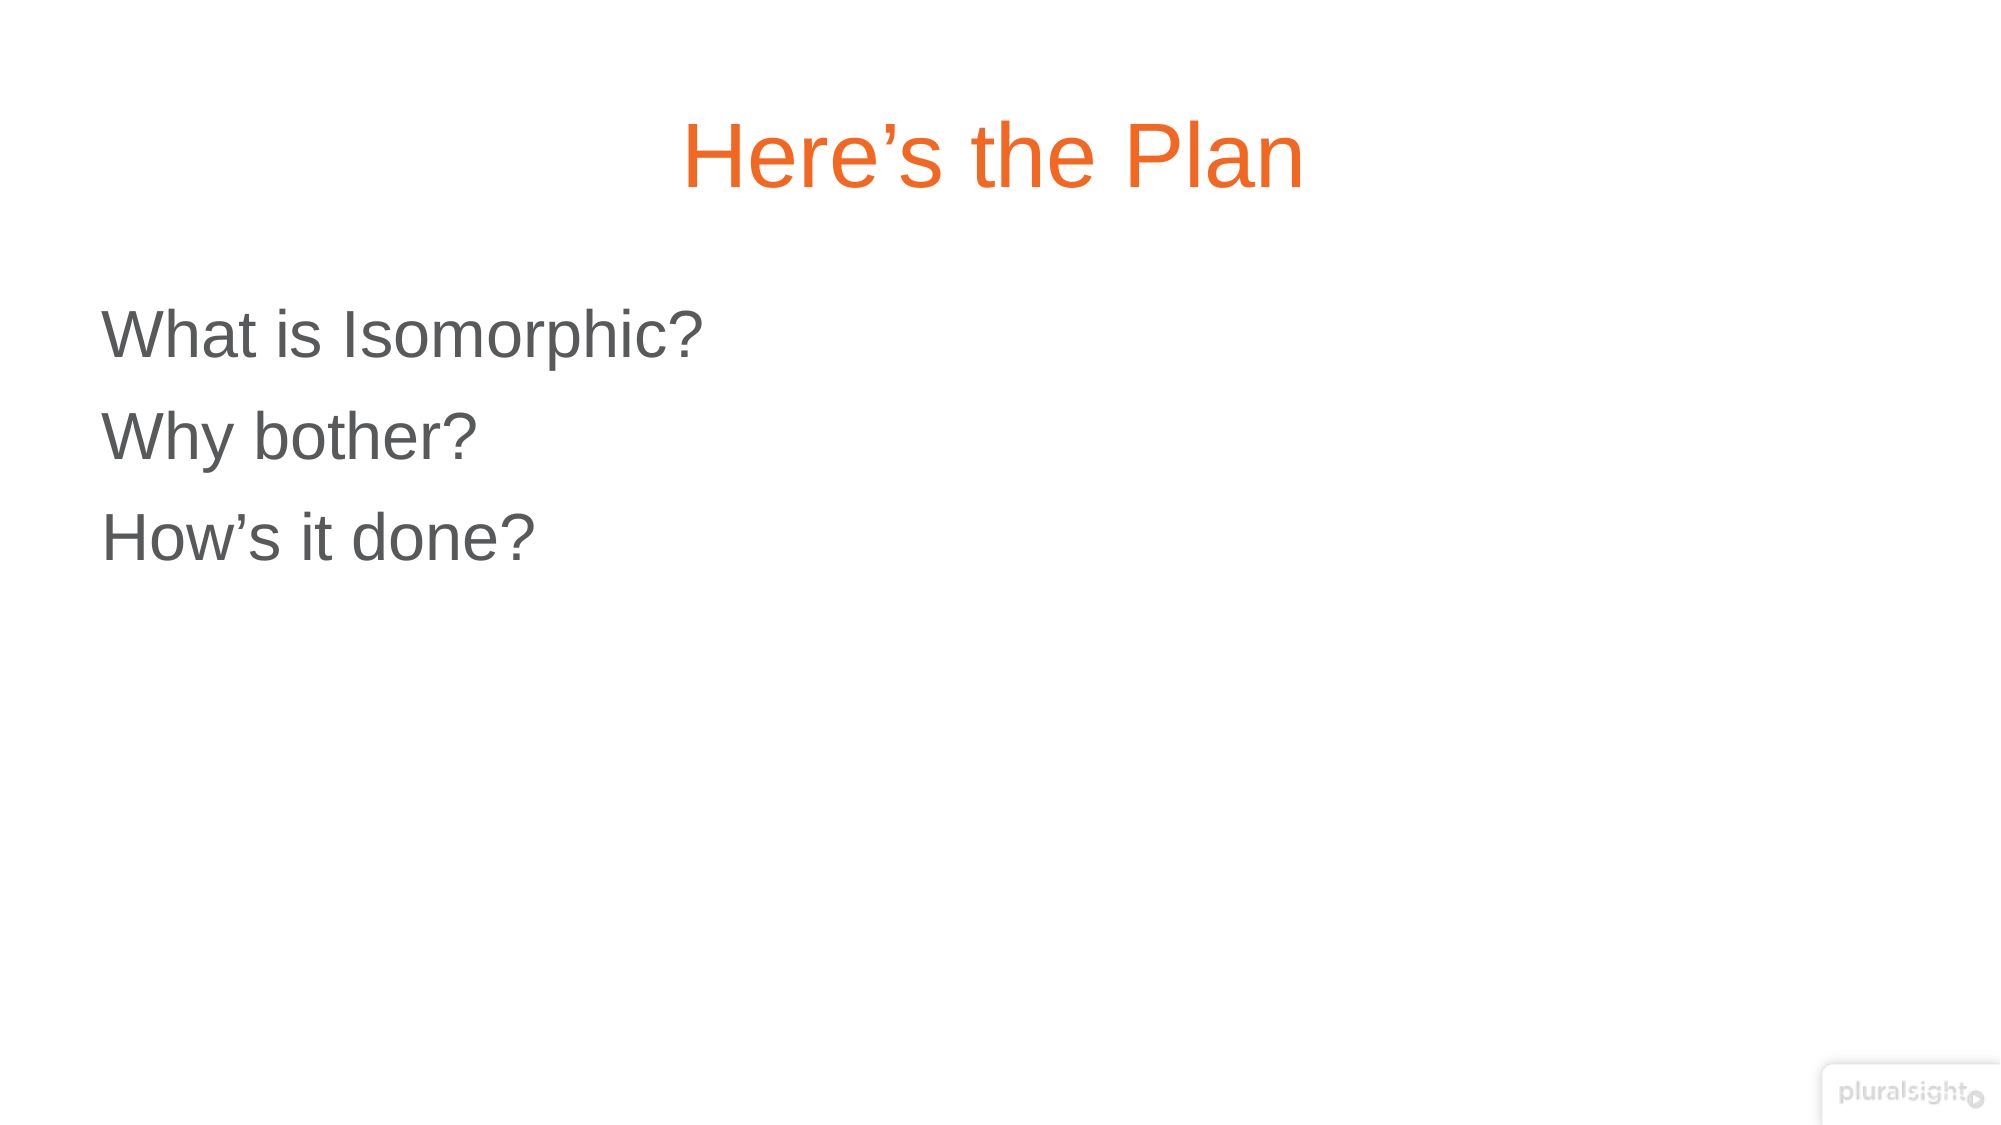

# Here’s the Plan
What is Isomorphic?
Why bother?
How’s it done?